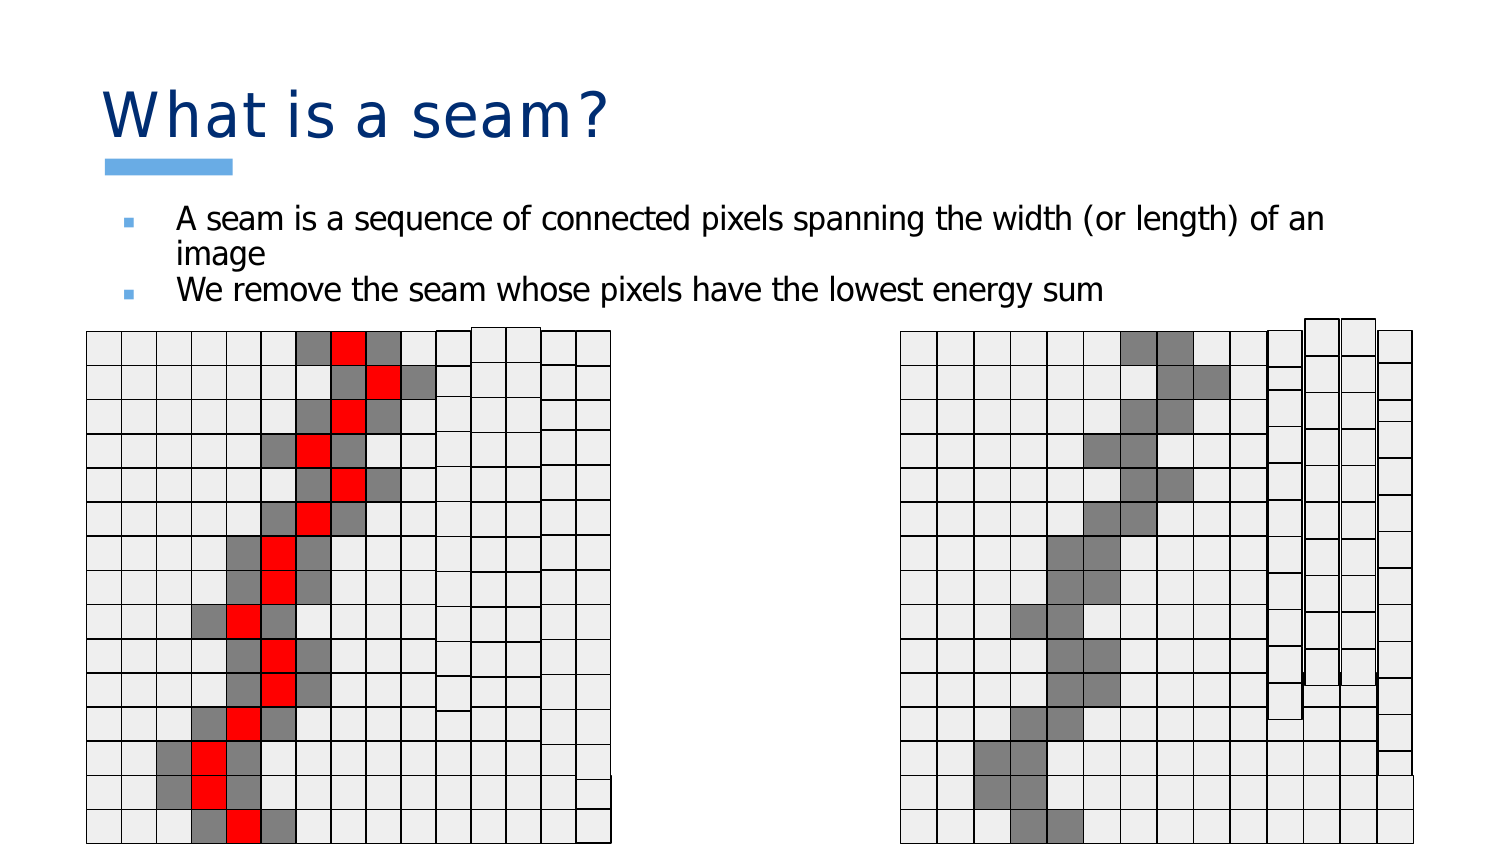

# What is a seam?
A seam is a sequence of connected pixels spanning the width (or length) of an image
We remove the seam whose pixels have the lowest energy sum